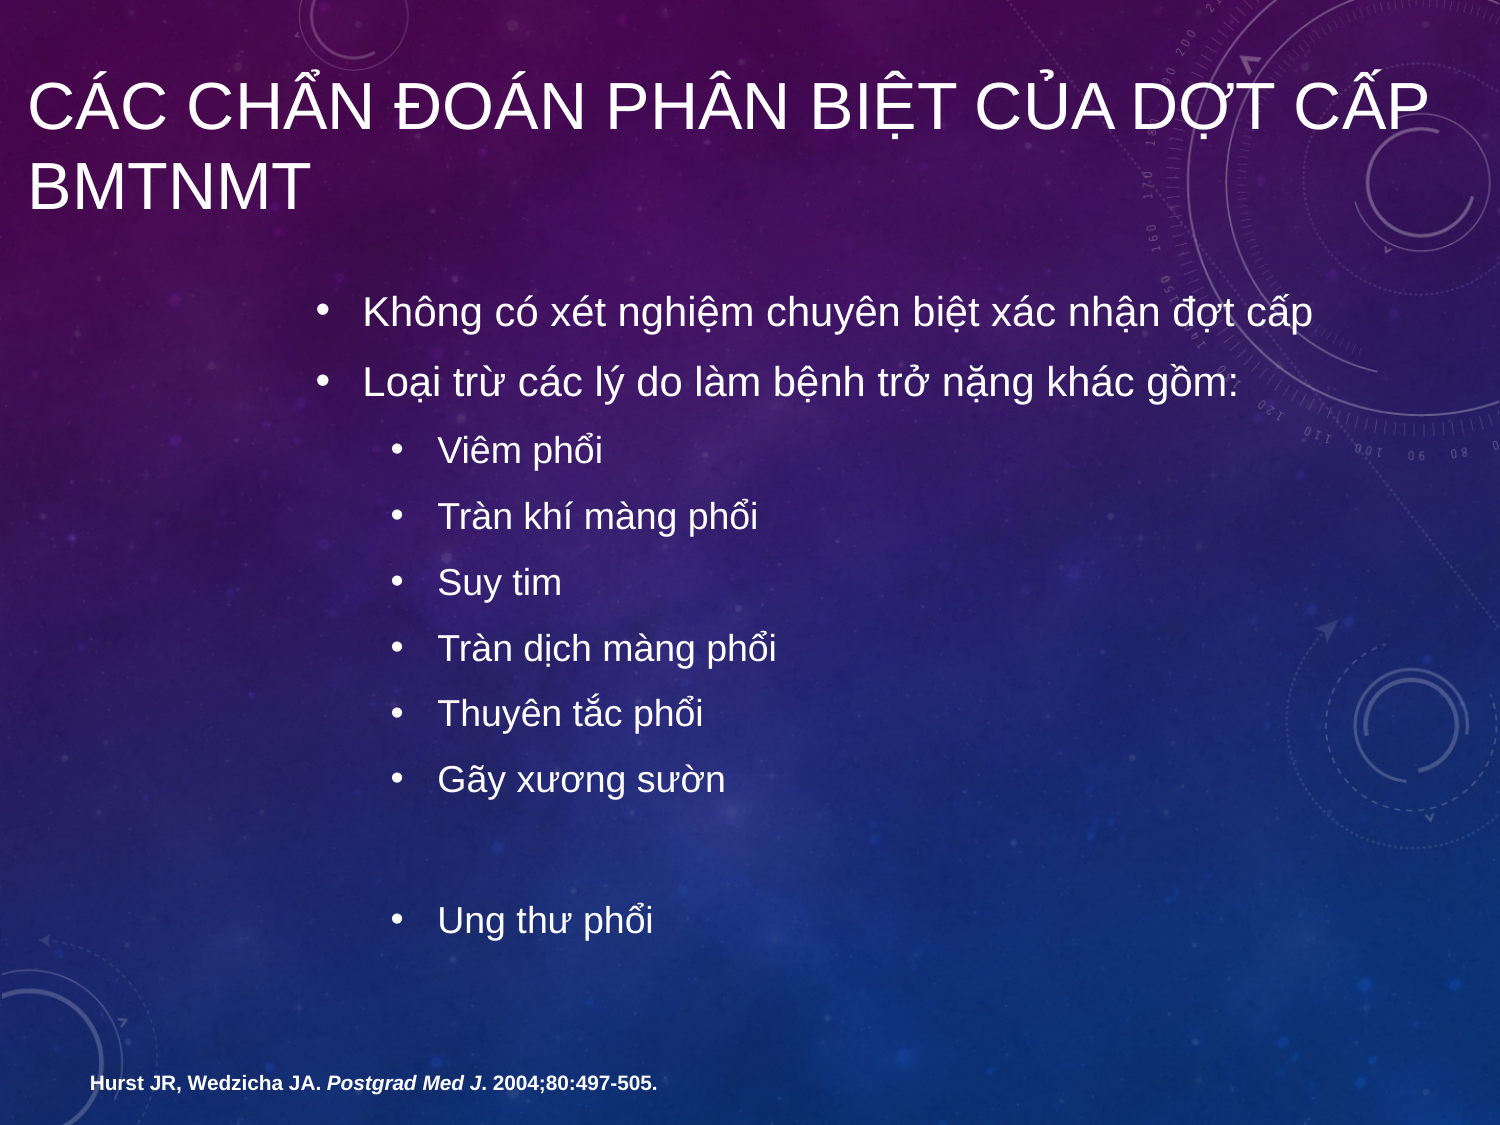

Các chẩn đoán phân biệt của dợt cấp BMTNMT
Không có xét nghiệm chuyên biệt xác nhận đợt cấp
Loại trừ các lý do làm bệnh trở nặng khác gồm:
Viêm phổi
Tràn khí màng phổi
Suy tim
Tràn dịch màng phổi
Thuyên tắc phổi
Gãy xương sườn

Ung thư phổi
Hurst JR, Wedzicha JA. Postgrad Med J. 2004;80:497-505.